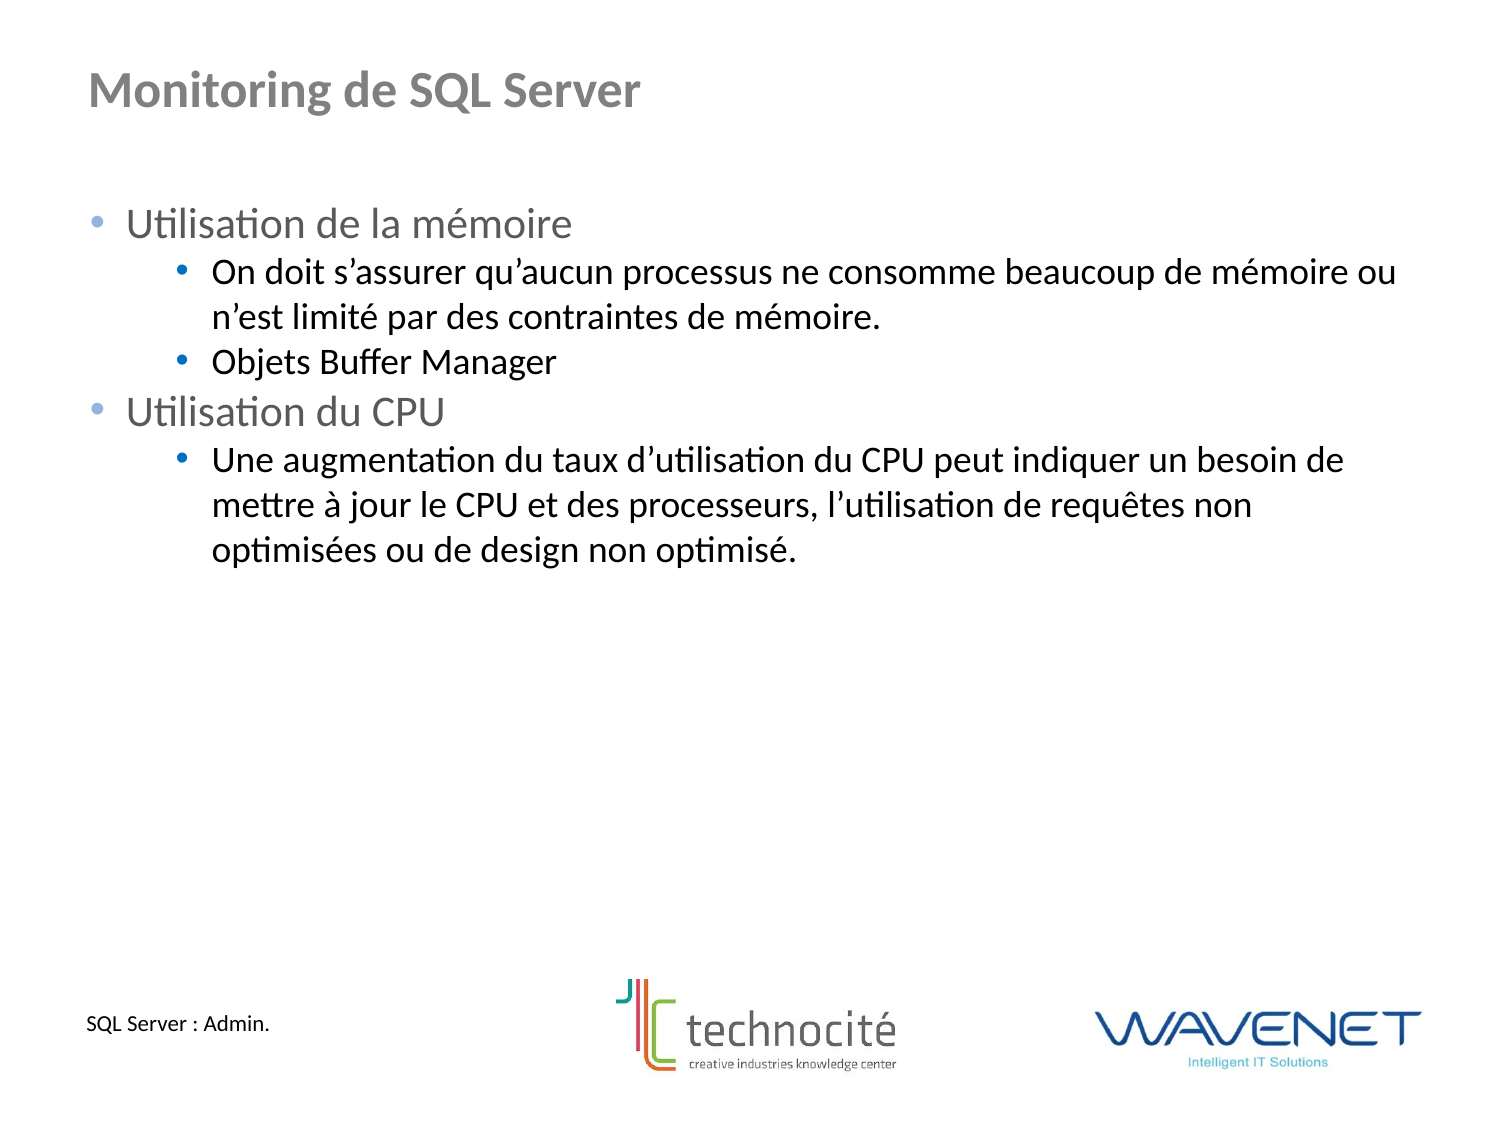

Monitoring de SQL Server
Utilisation de la mémoire
On doit s’assurer qu’aucun processus ne consomme beaucoup de mémoire ou n’est limité par des contraintes de mémoire.
Objets Buffer Manager
Utilisation du CPU
Une augmentation du taux d’utilisation du CPU peut indiquer un besoin de mettre à jour le CPU et des processeurs, l’utilisation de requêtes non optimisées ou de design non optimisé.
SQL Server : Admin.